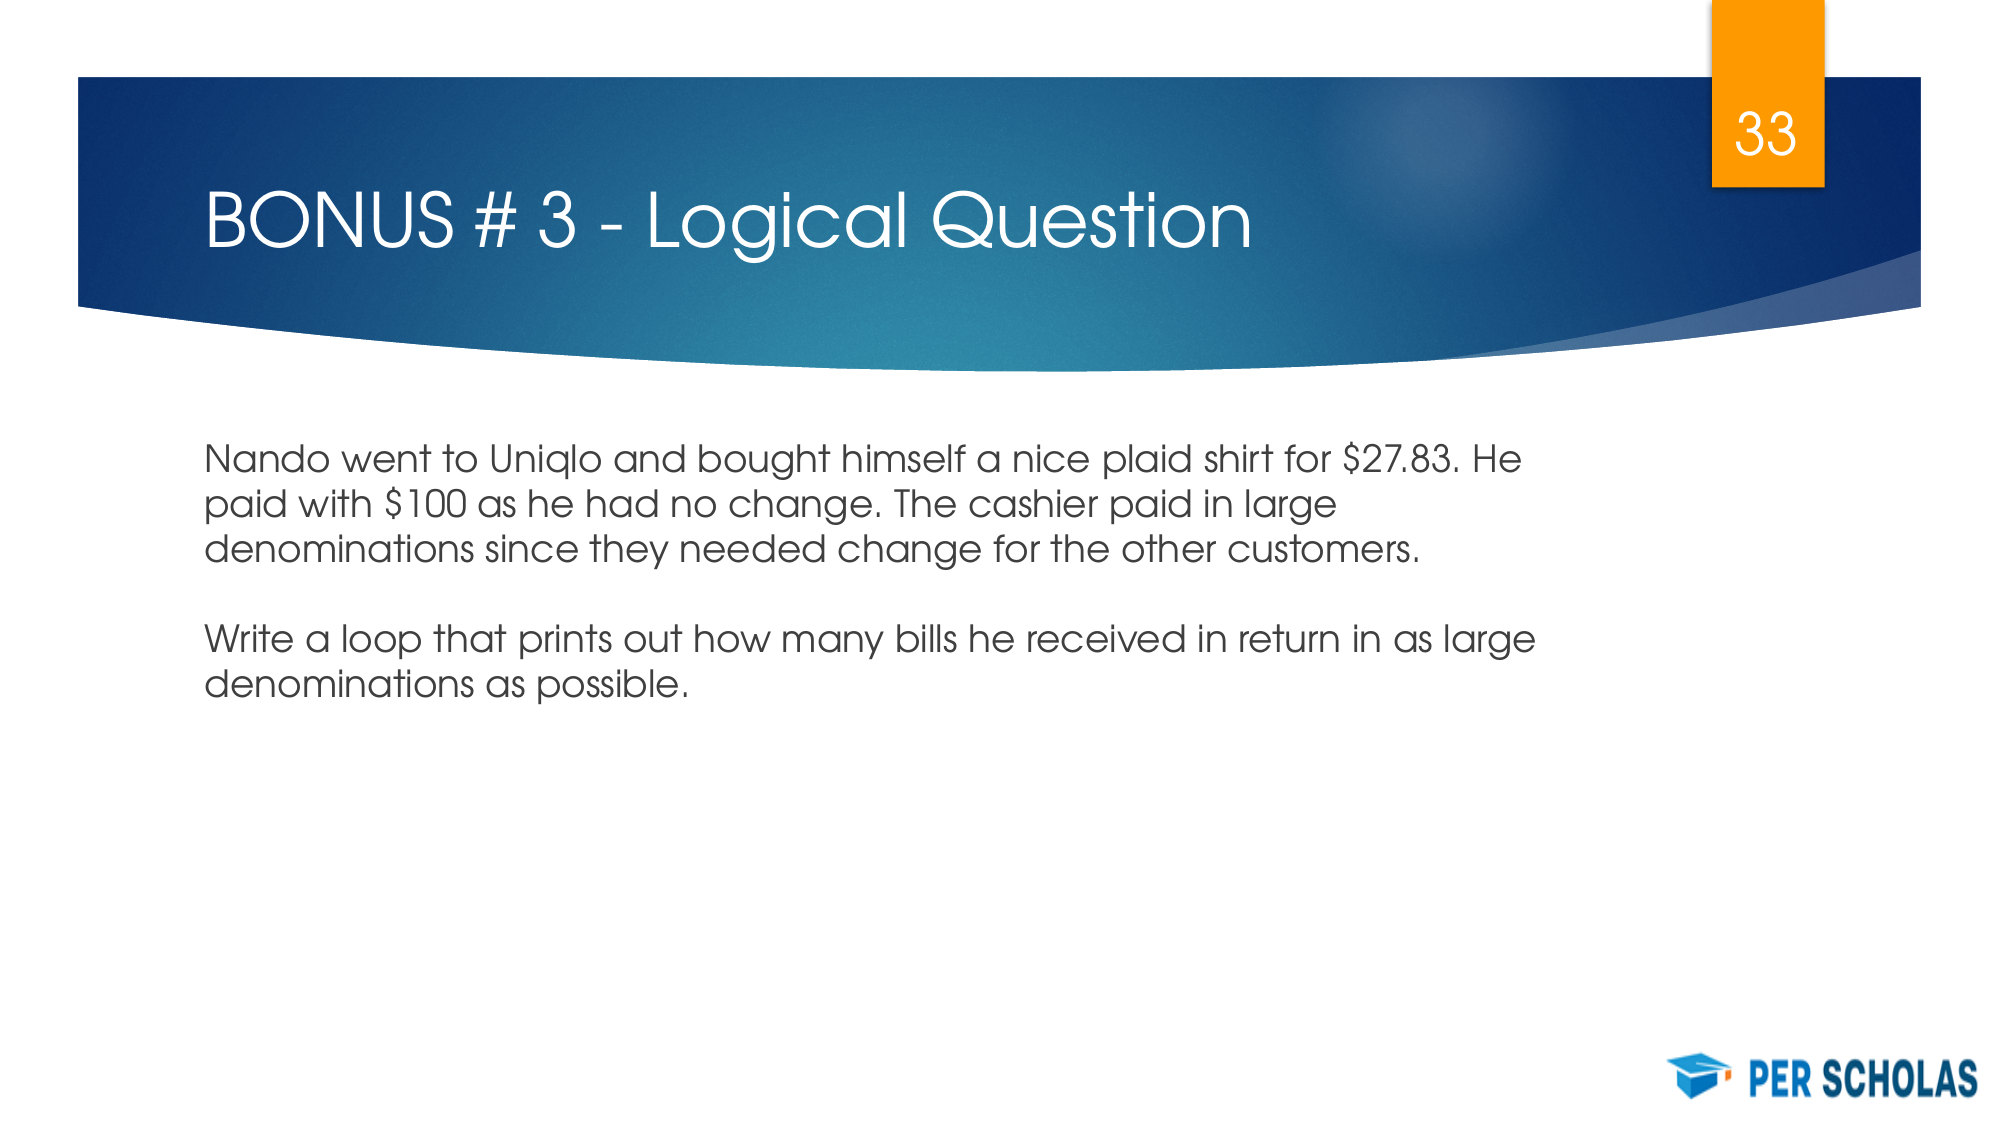

33
# BONUS # 3 - Logical Question
Nando went to Uniqlo and bought himself a nice plaid shirt for $27.83. He paid with $100 as he had no change. The cashier paid in large denominations since they needed change for the other customers.

Write a loop that prints out how many bills he received in return in as large denominations as possible.